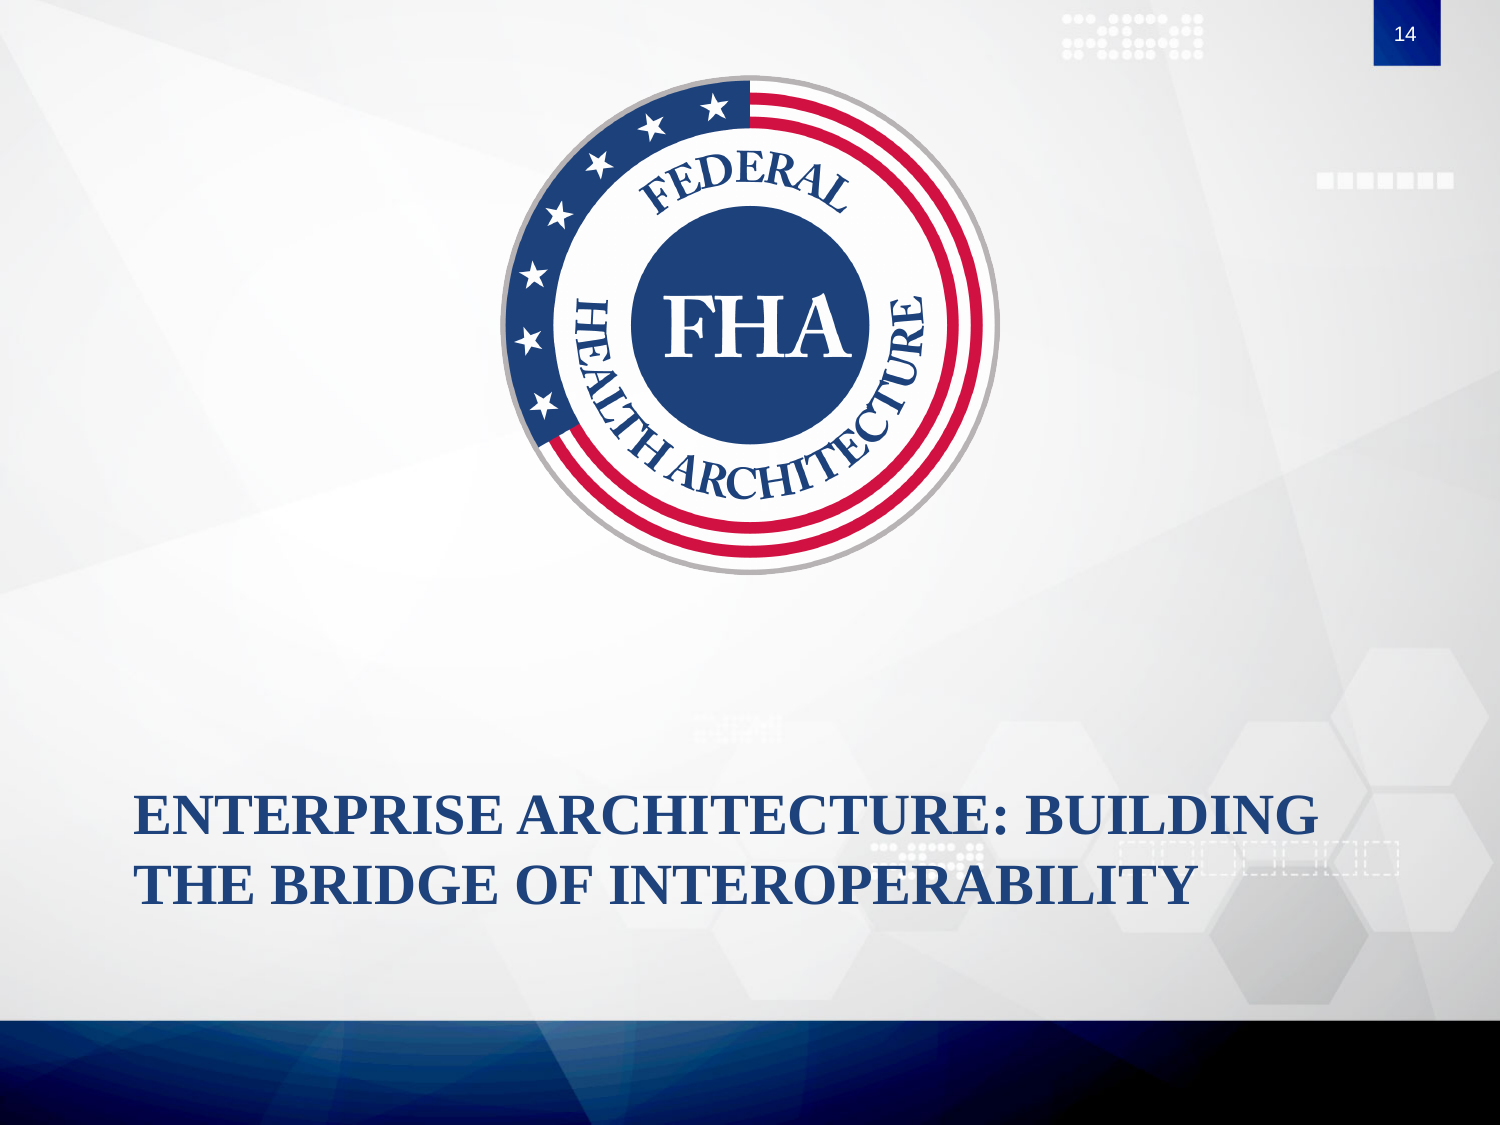

14
# Enterprise Architecture: Building the Bridge of Interoperability